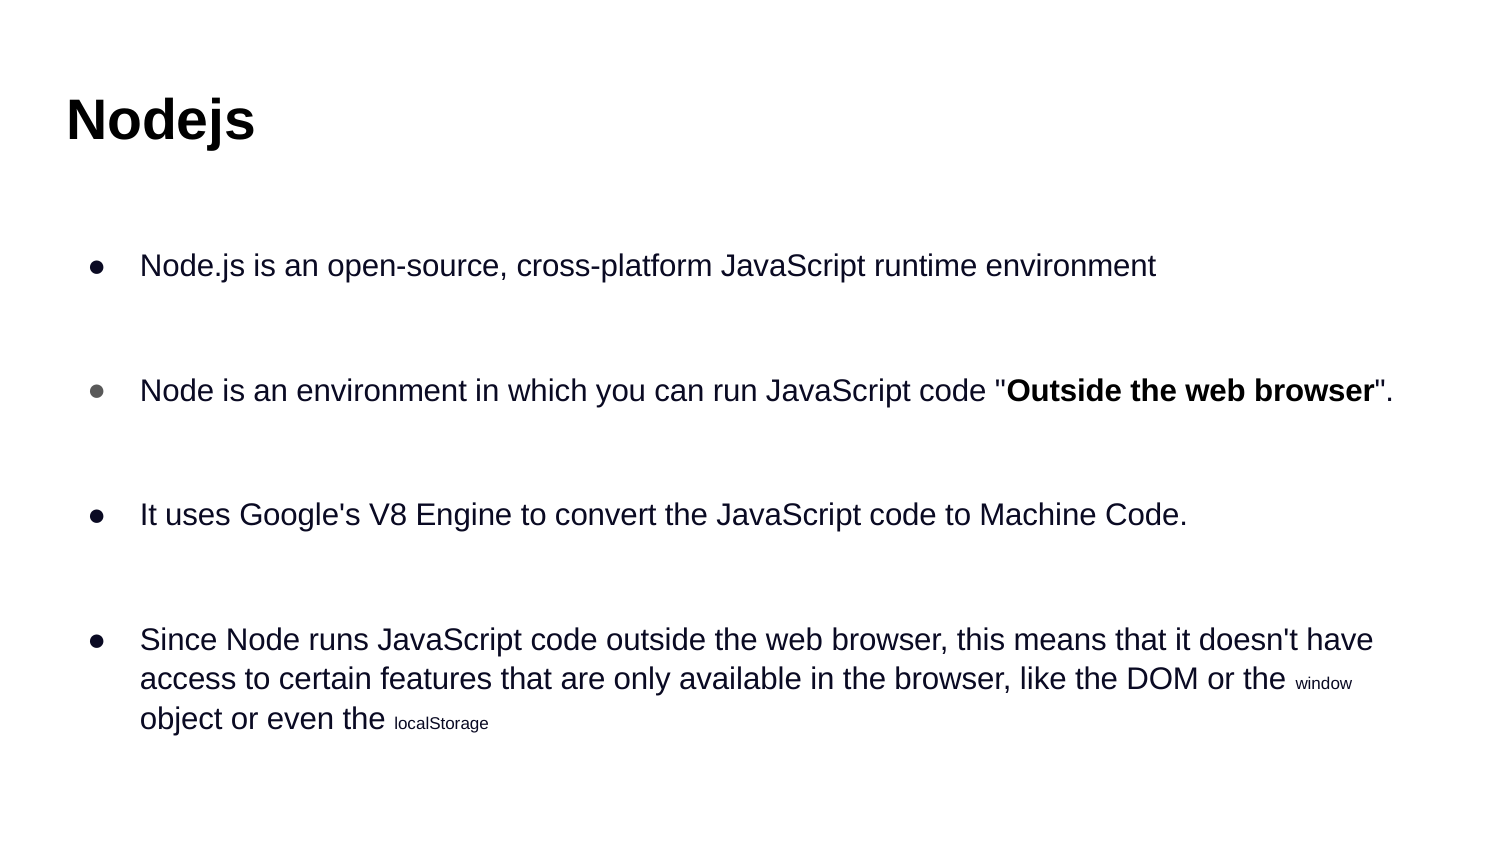

# Nodejs
Node.js is an open-source, cross-platform JavaScript runtime environment

Node is an environment in which you can run JavaScript code "Outside the web browser".

It uses Google's V8 Engine to convert the JavaScript code to Machine Code.

Since Node runs JavaScript code outside the web browser, this means that it doesn't have access to certain features that are only available in the browser, like the DOM or the window object or even the localStorage